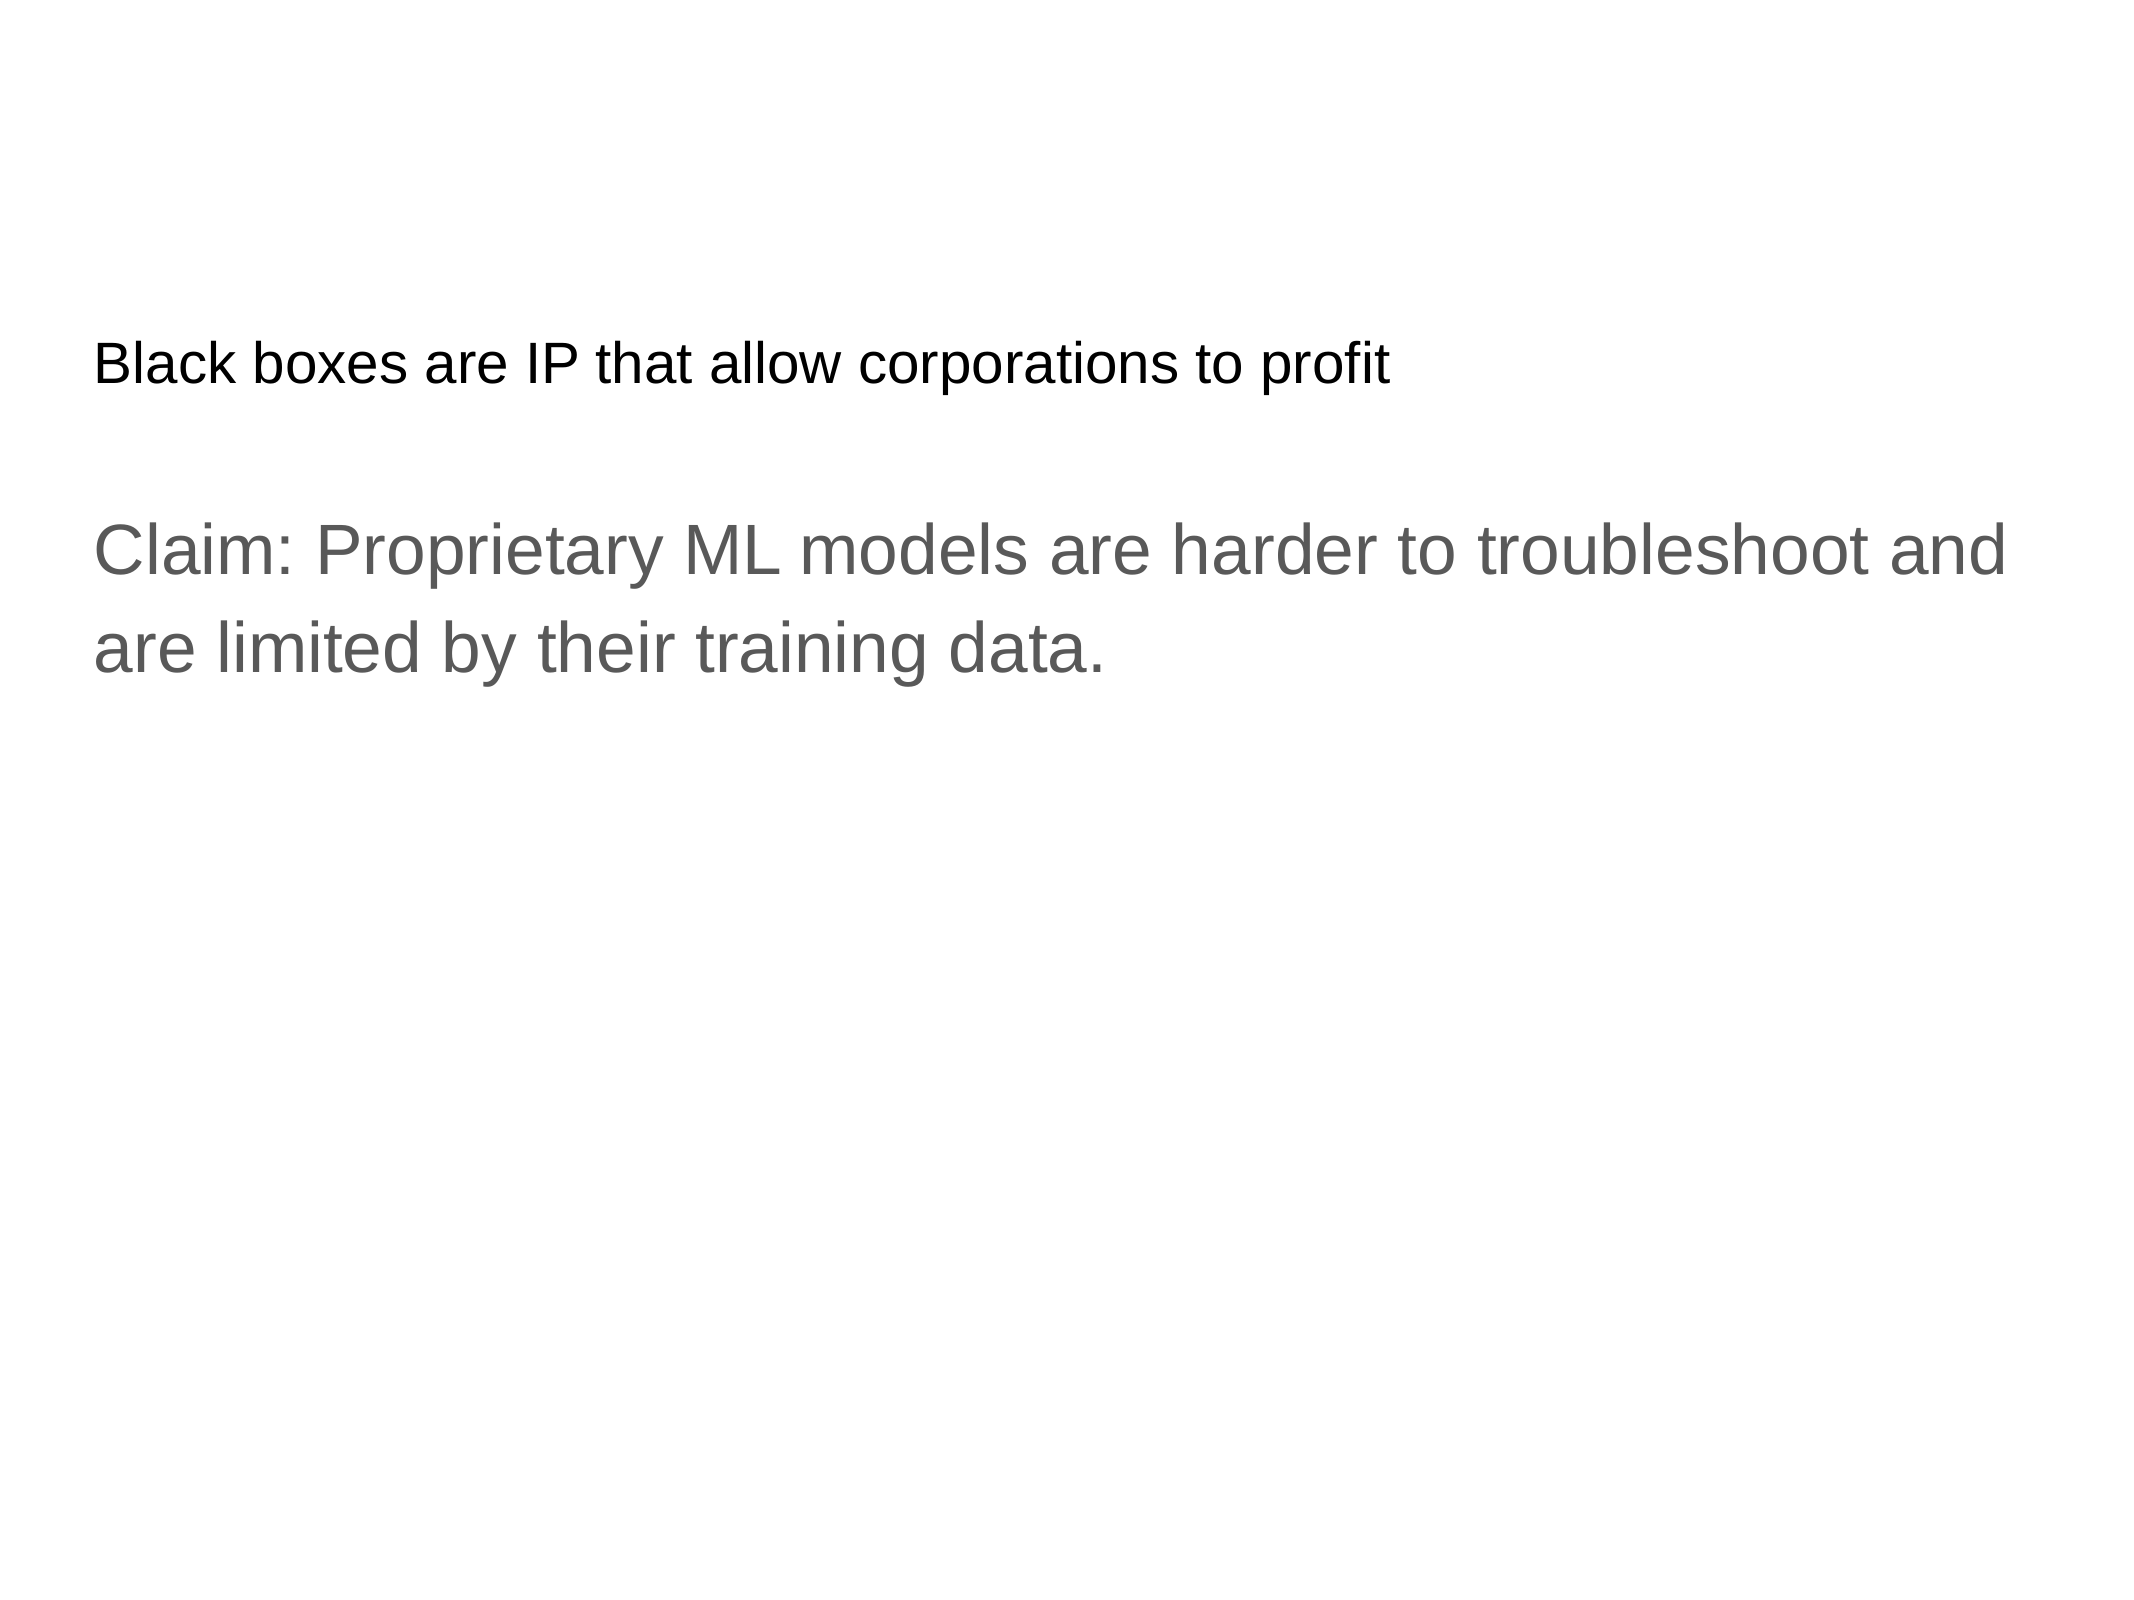

# Black boxes are IP that allow corporations to profit
Claim: Proprietary ML models are harder to troubleshoot and are limited by their training data.